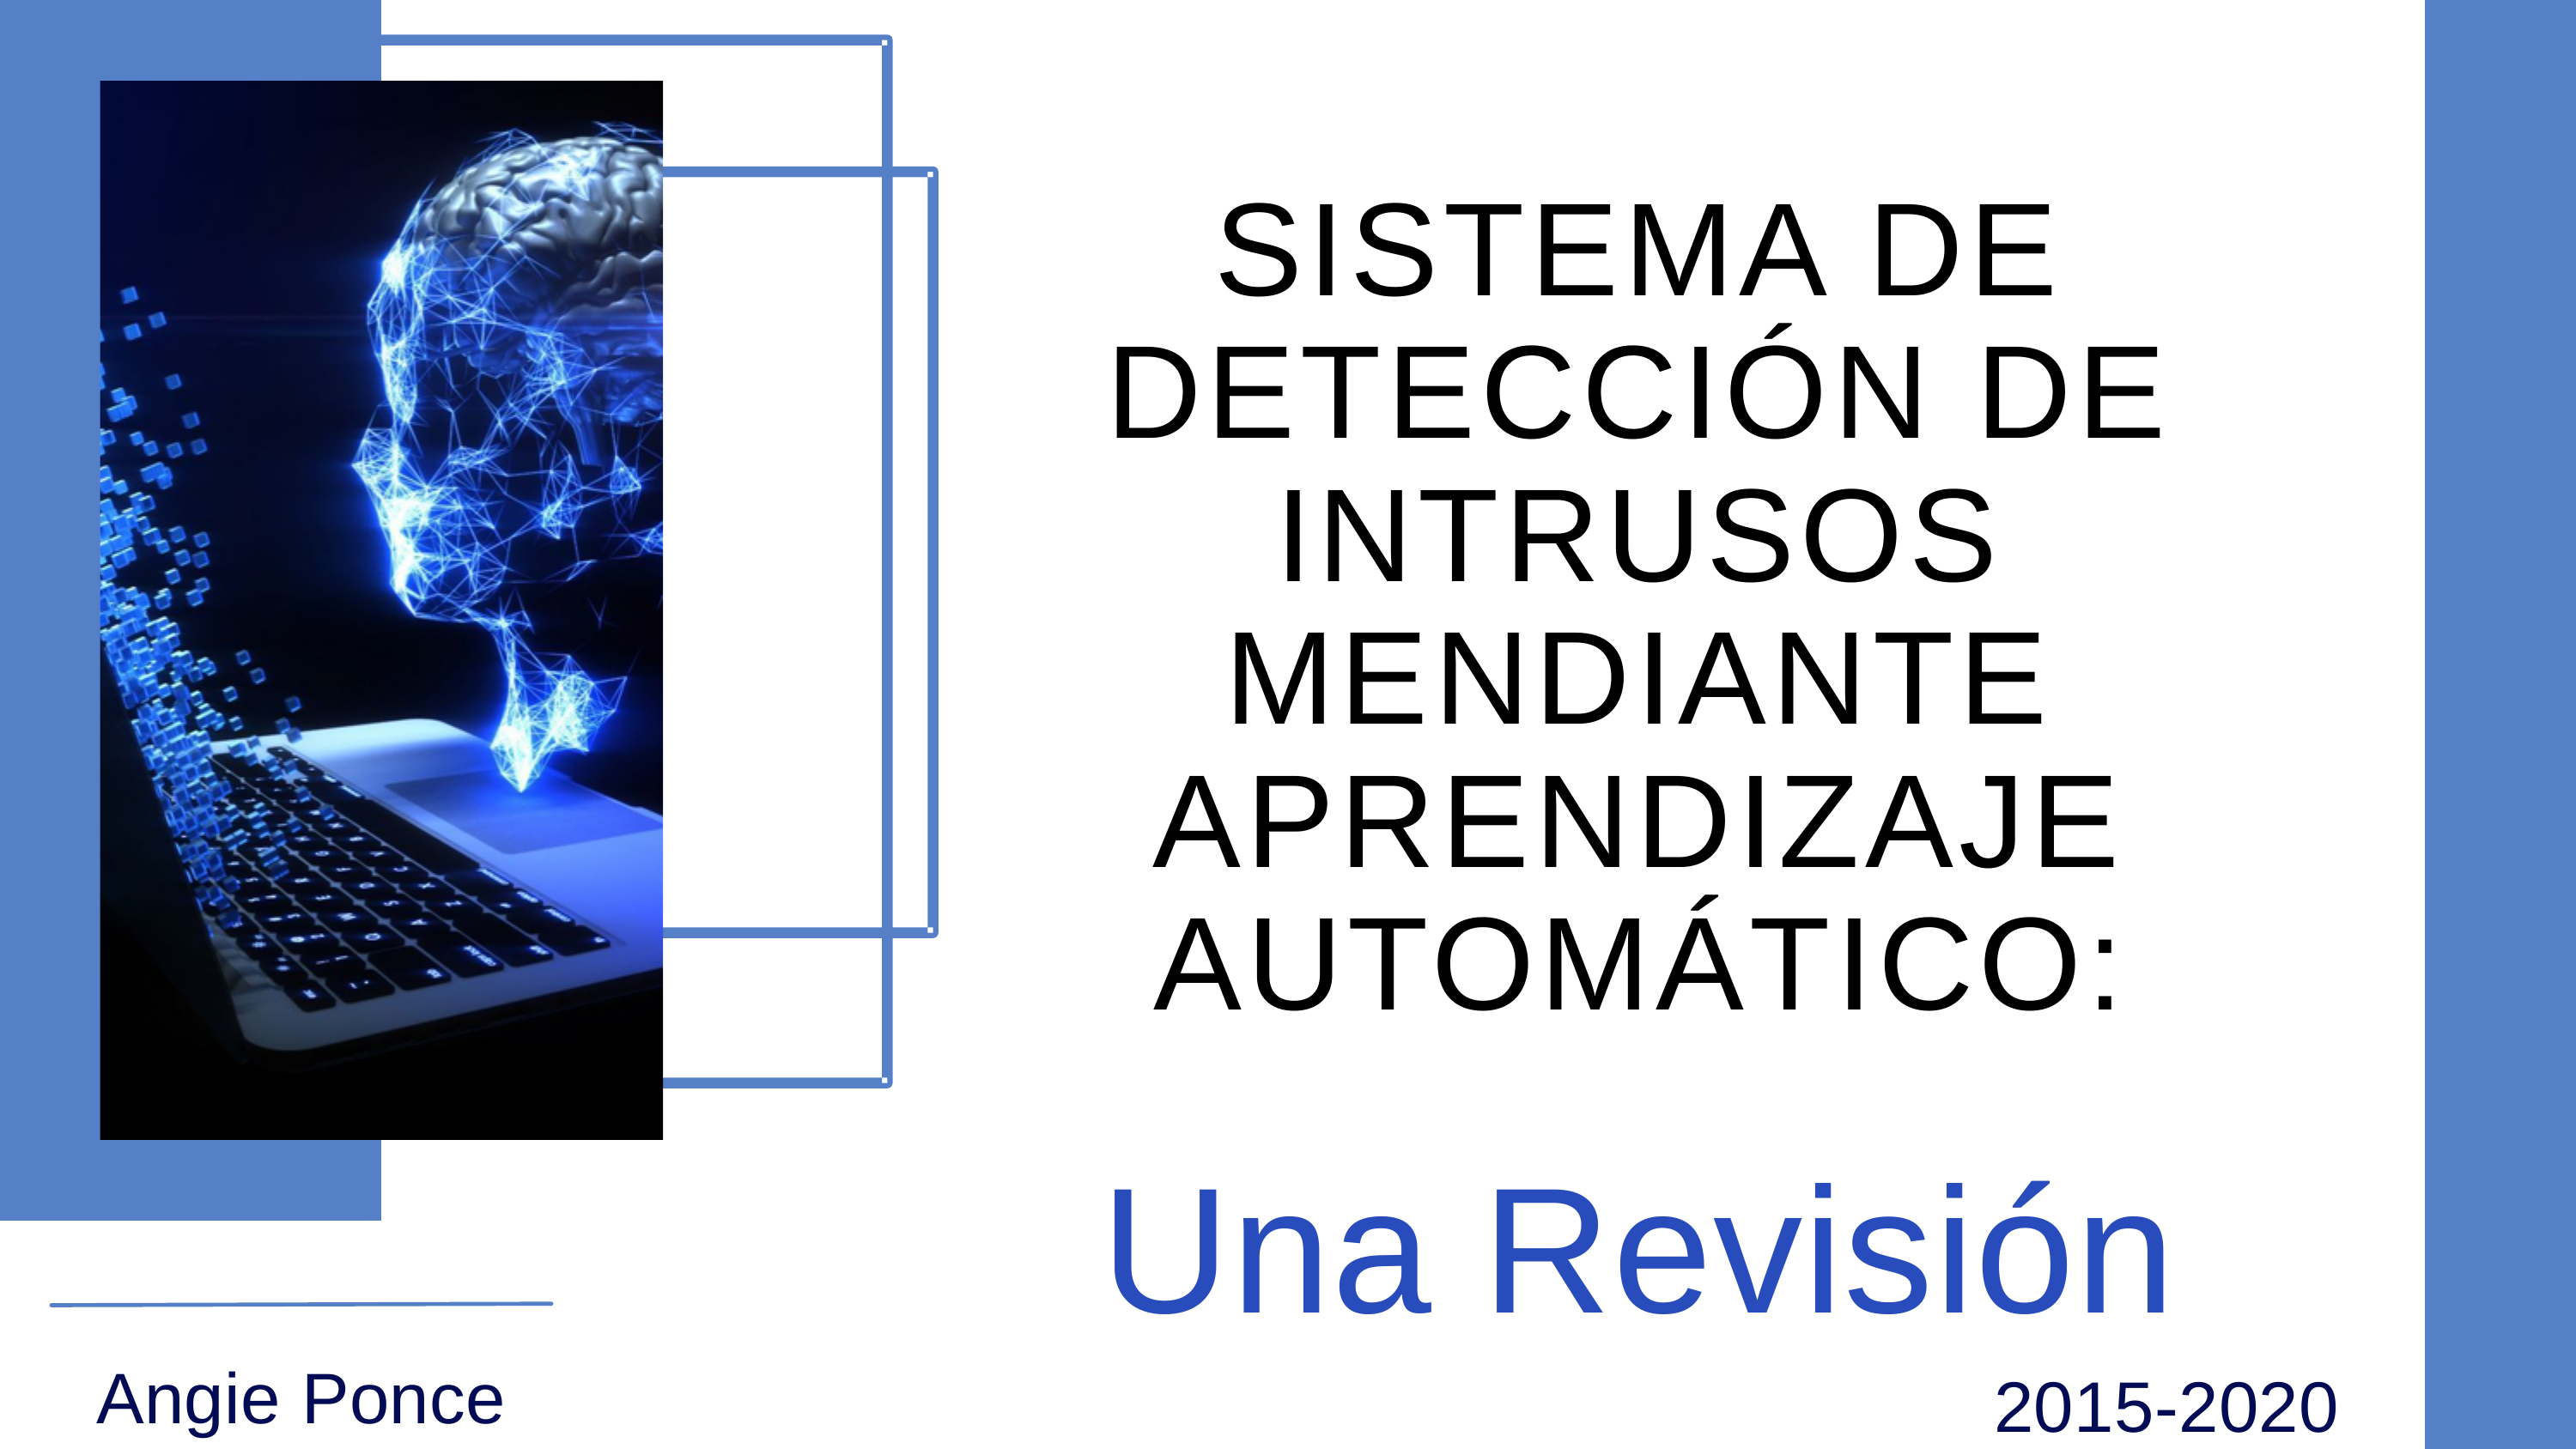

SISTEMA DE DETECCIÓN DE INTRUSOS MENDIANTE APRENDIZAJE AUTOMÁTICO:

Una Revisión

Angie Ponce
2015-2020